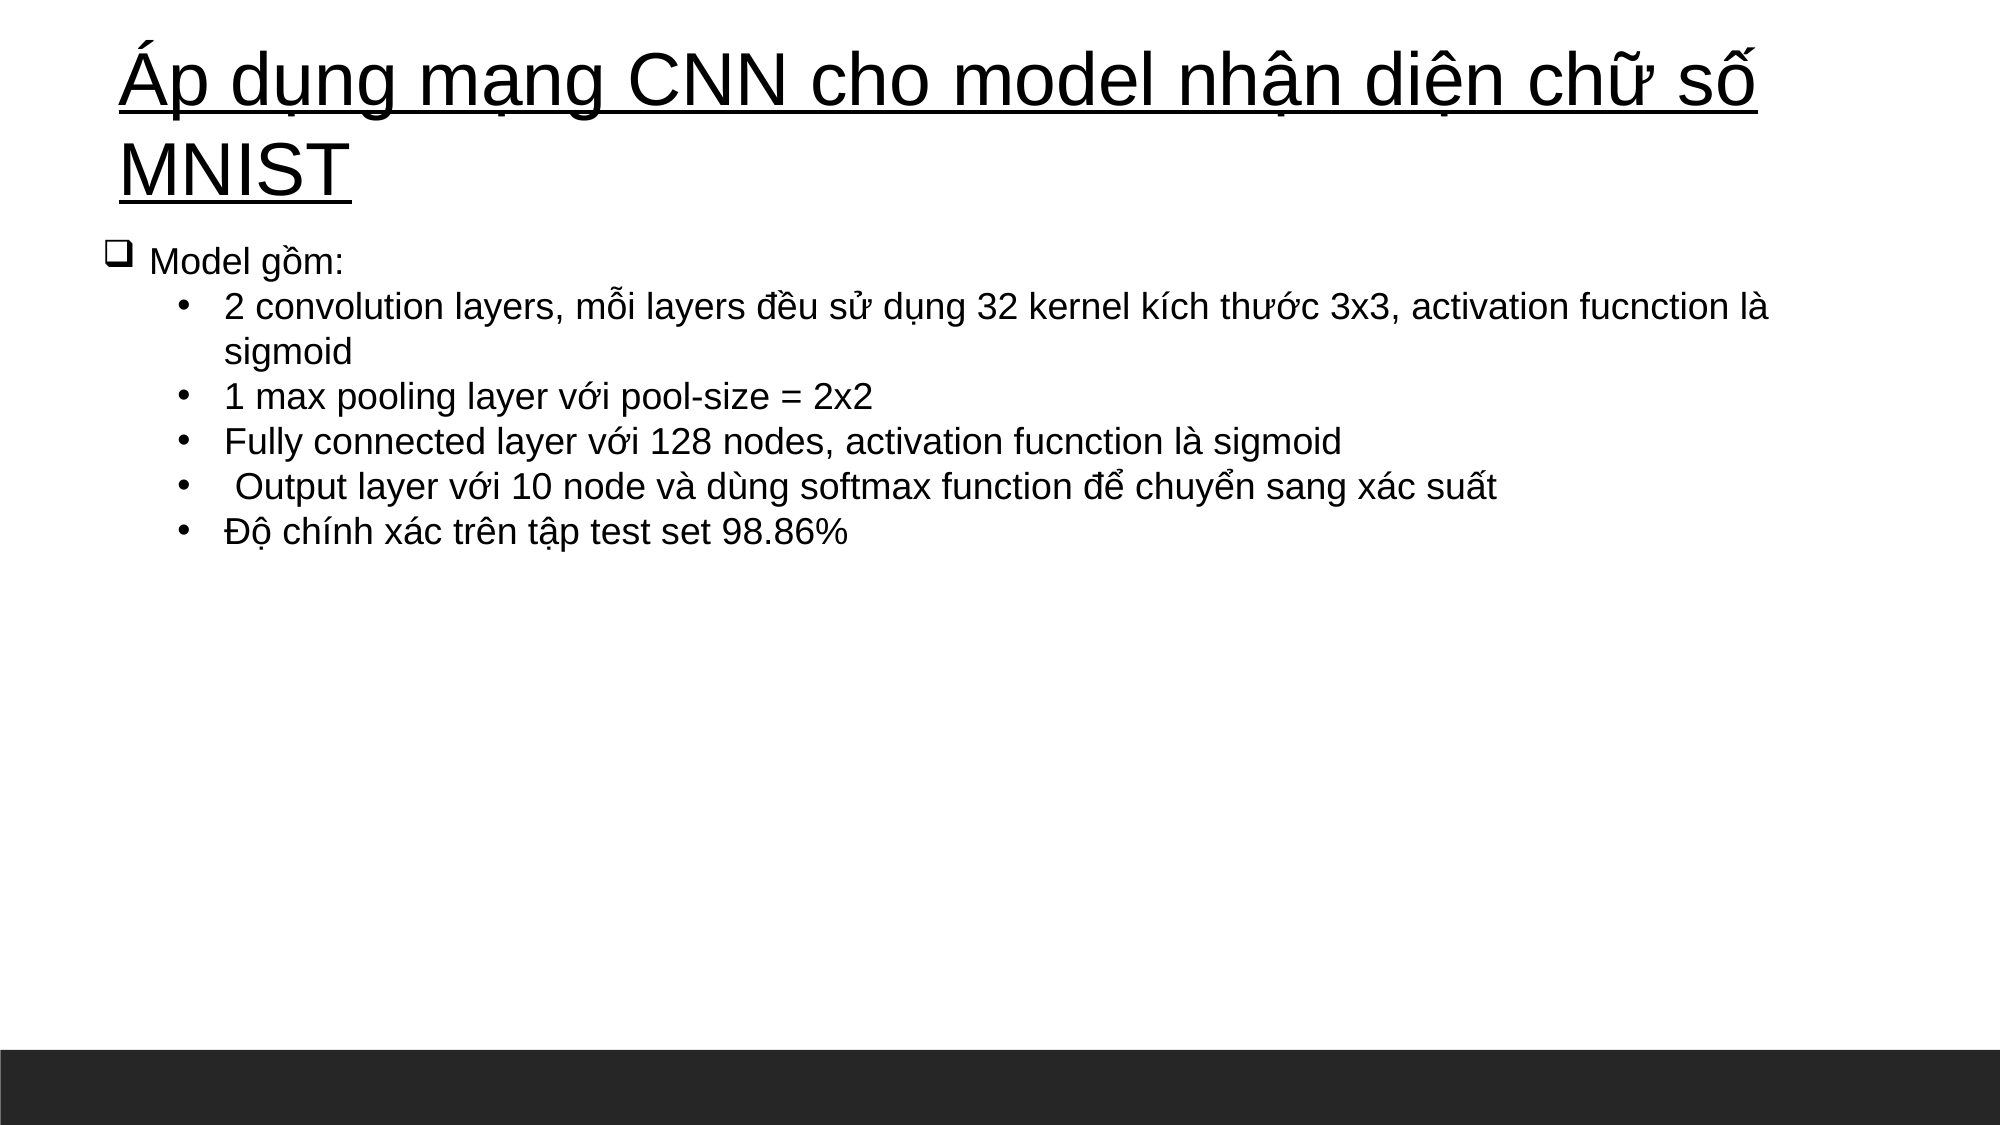

Áp dụng mạng CNN cho model nhận diện chữ số MNIST
Model gồm:
2 convolution layers, mỗi layers đều sử dụng 32 kernel kích thước 3x3, activation fucnction là sigmoid
1 max pooling layer với pool-size = 2x2
Fully connected layer với 128 nodes, activation fucnction là sigmoid
 Output layer với 10 node và dùng softmax function để chuyển sang xác suất
Độ chính xác trên tập test set 98.86%